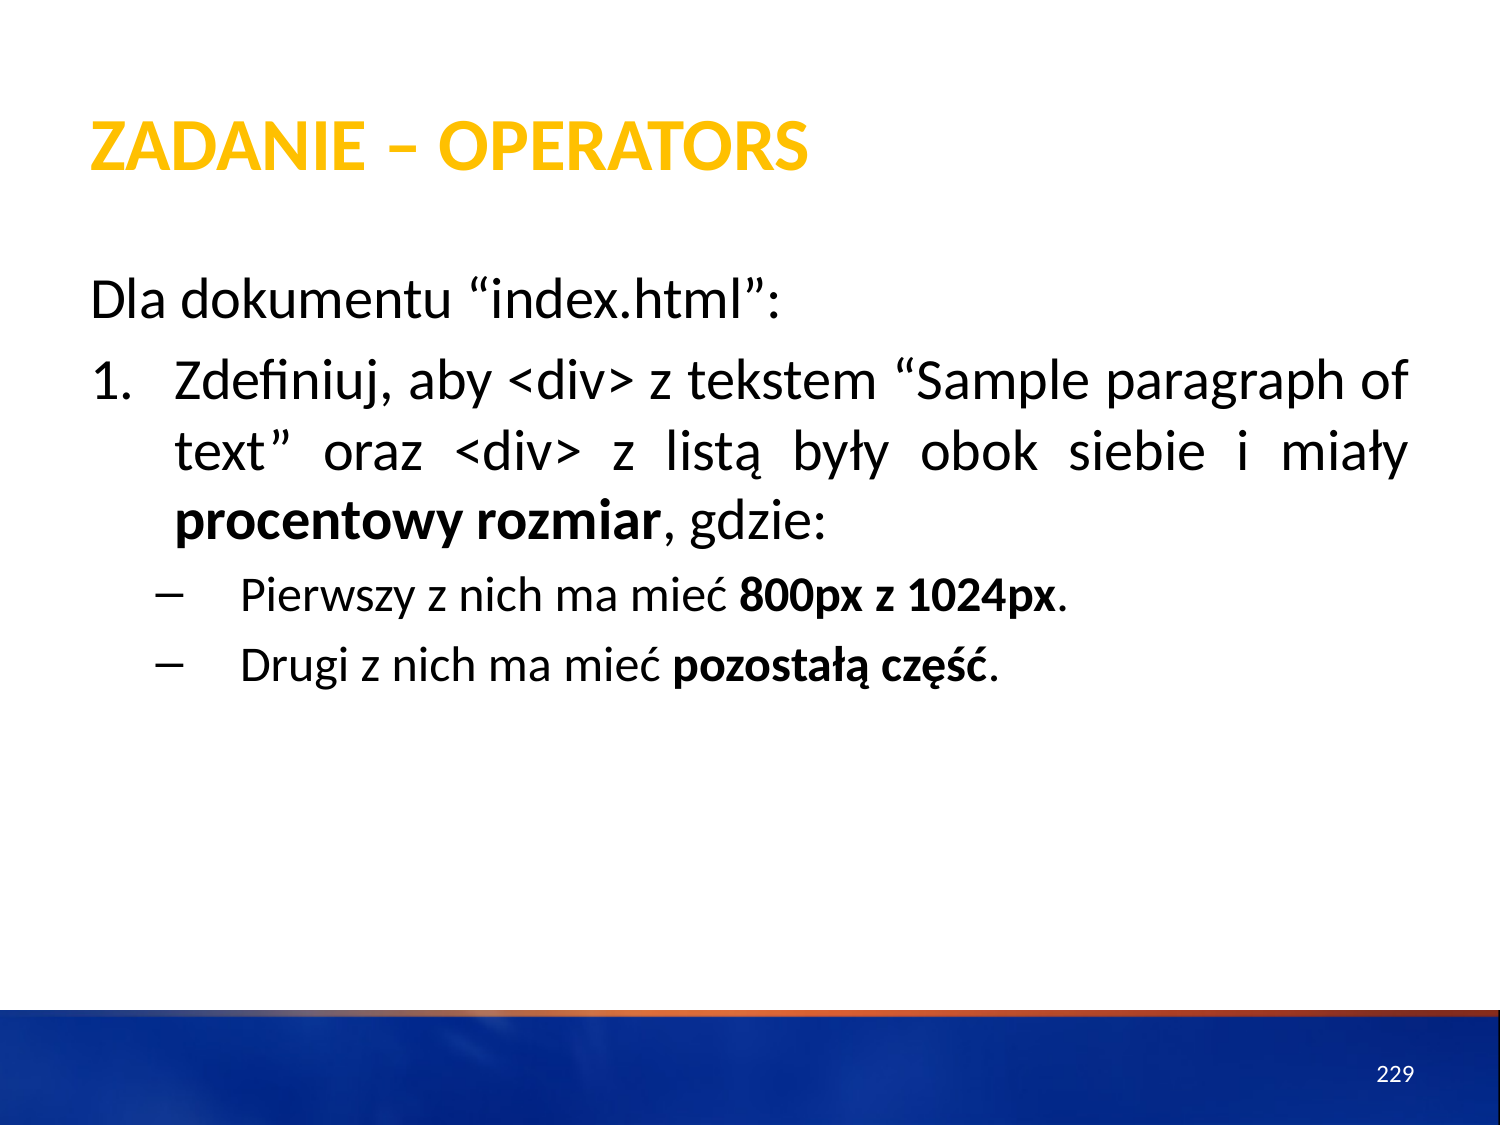

# ZADANIE – Operators
Dla dokumentu “index.html”:
Zdefiniuj, aby <div> z tekstem “Sample paragraph of text” oraz <div> z listą były obok siebie i miały procentowy rozmiar, gdzie:
Pierwszy z nich ma mieć 800px z 1024px.
Drugi z nich ma mieć pozostałą część.

229